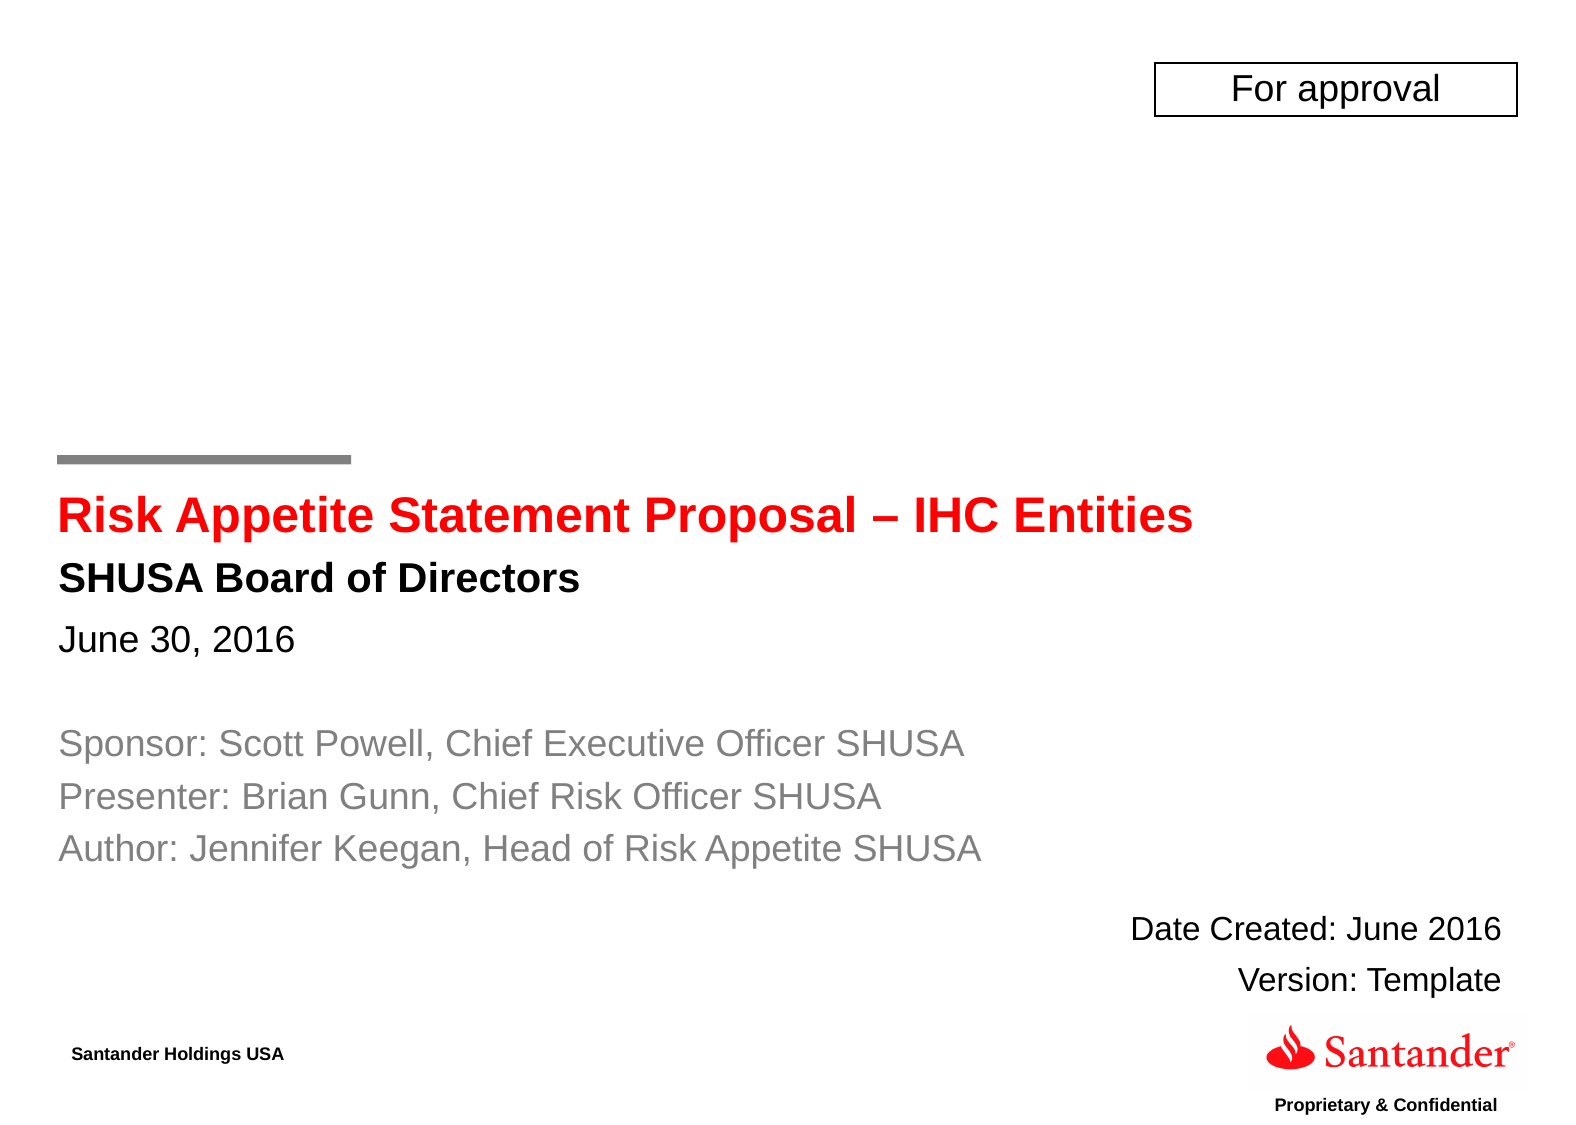

For approval
Risk Appetite Statement Proposal – IHC Entities
SHUSA Board of Directors
June 30, 2016
Sponsor: Scott Powell, Chief Executive Officer SHUSA
Presenter: Brian Gunn, Chief Risk Officer SHUSA
Author: Jennifer Keegan, Head of Risk Appetite SHUSA
Date Created: June 2016
Version: Template